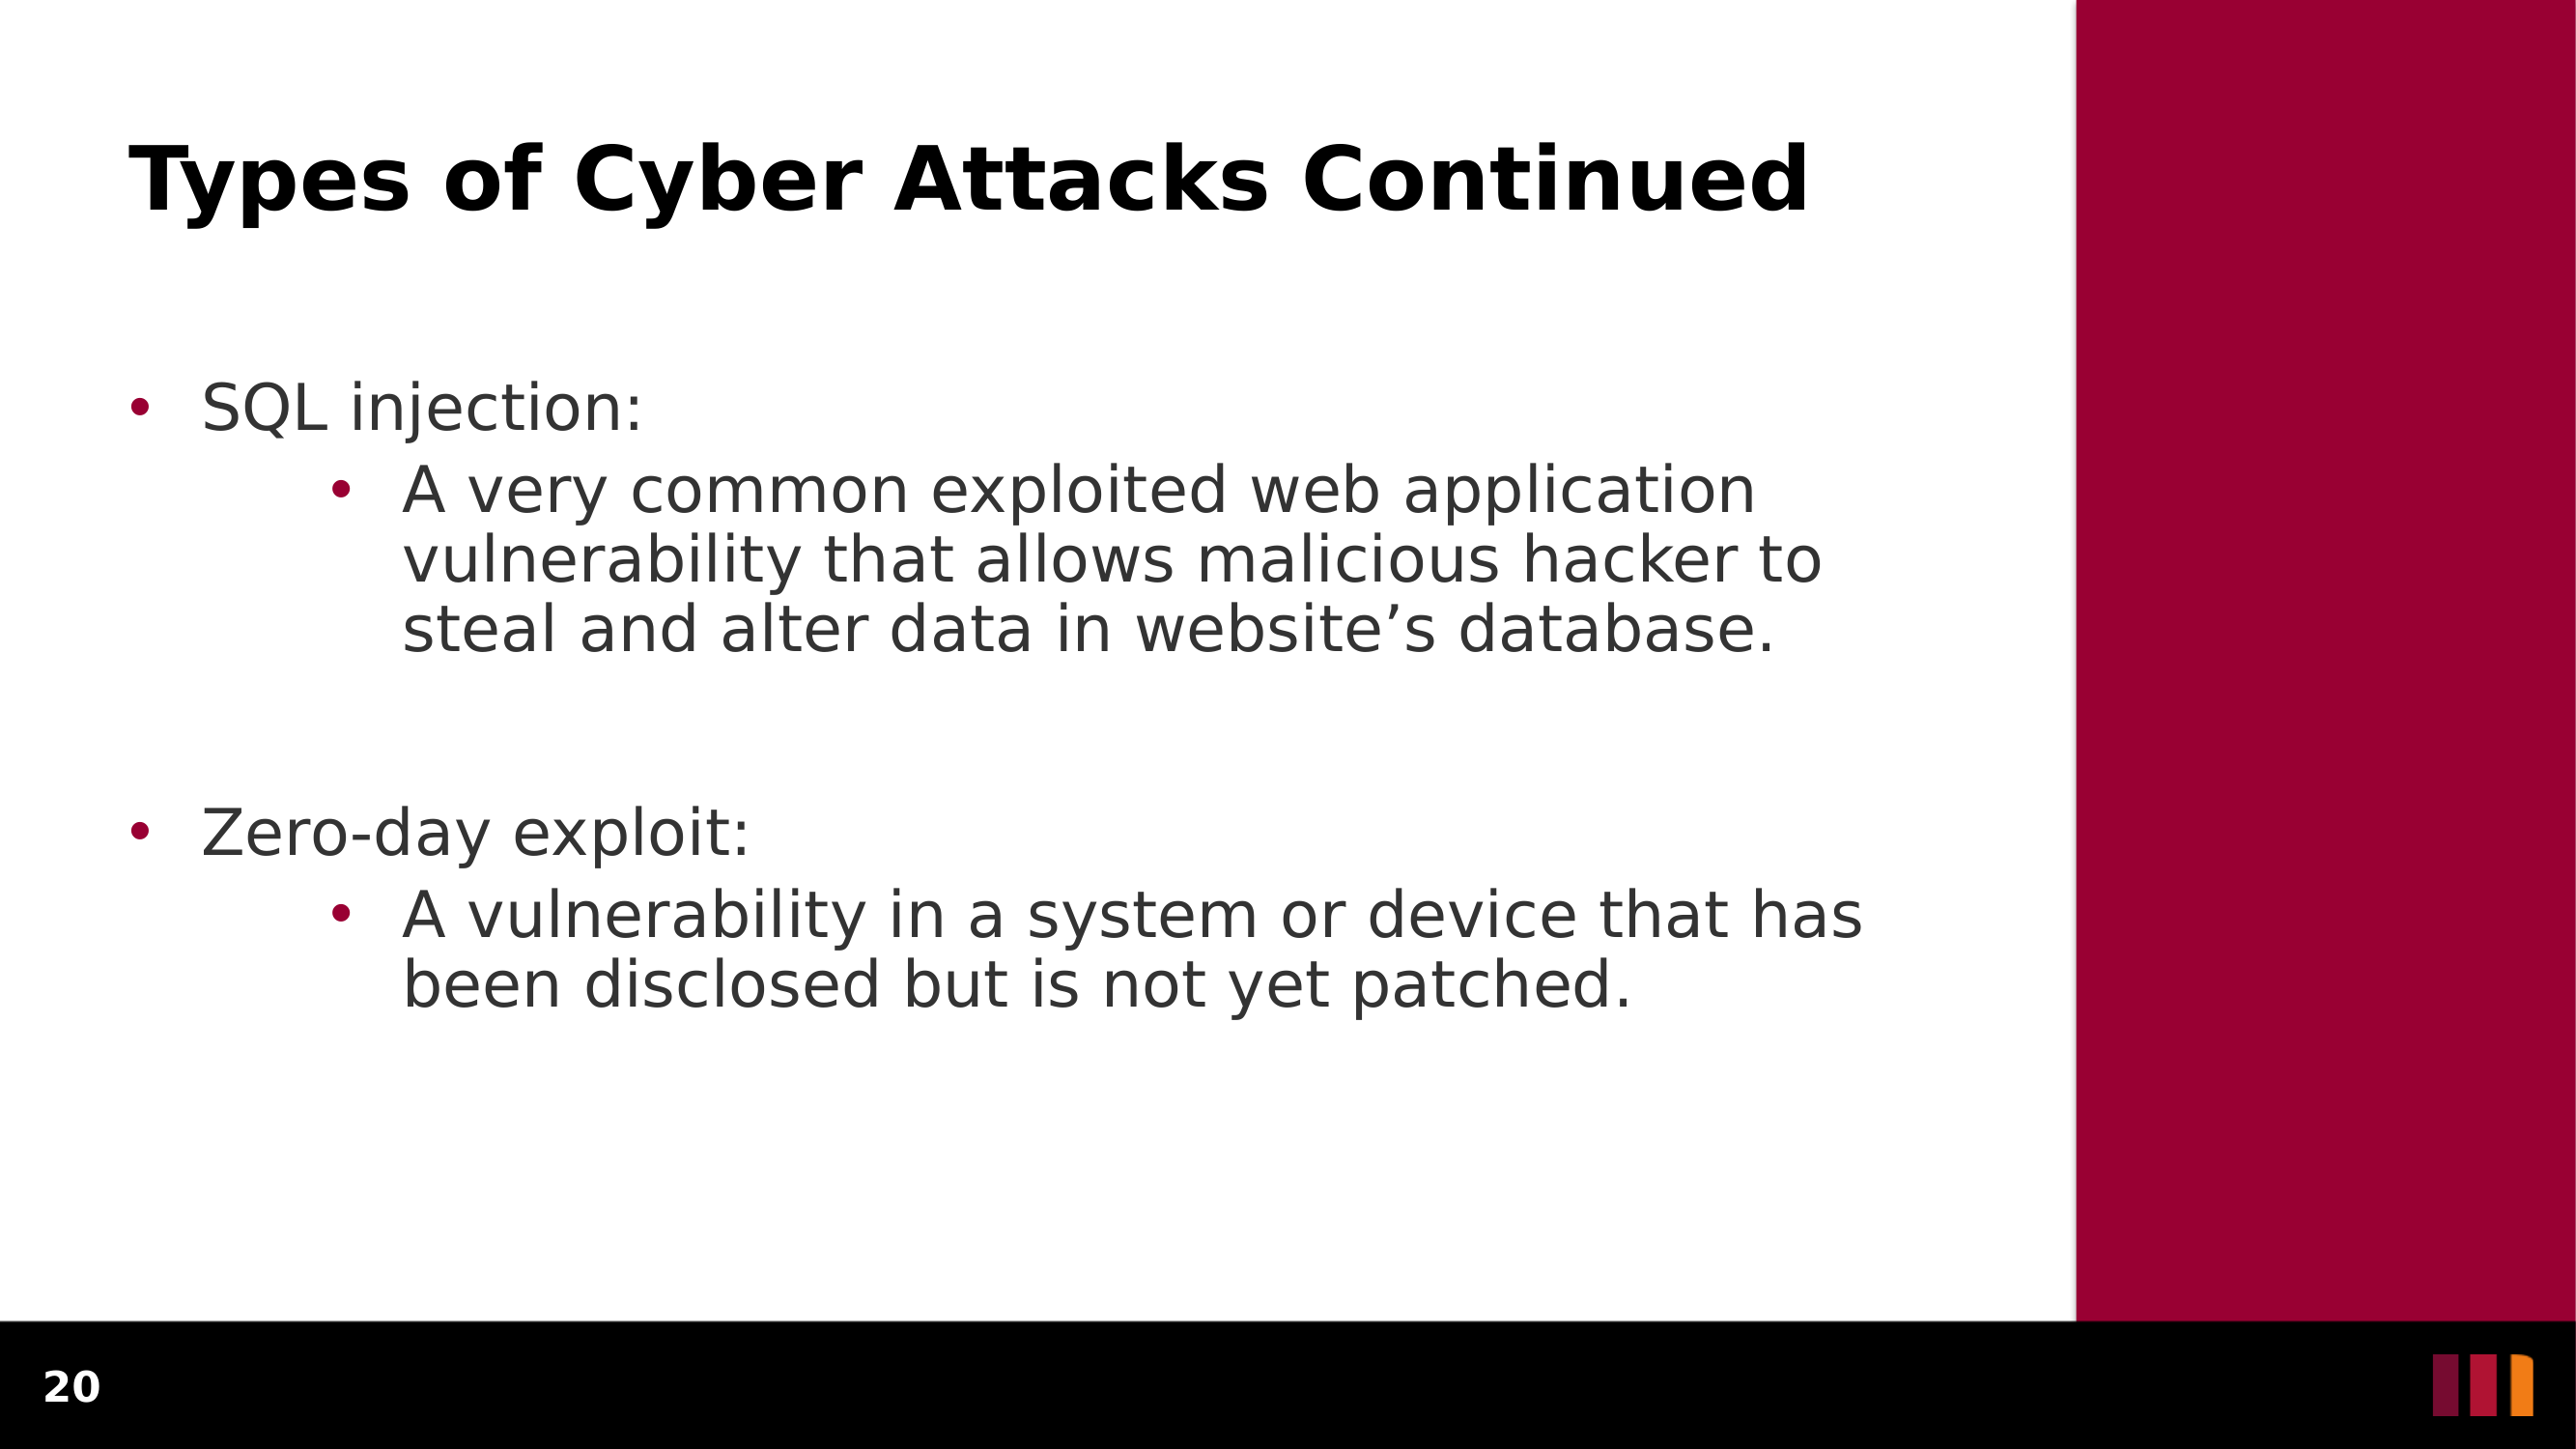

# Types of Cyber Attacks Continued
SQL injection:
A very common exploited web application vulnerability that allows malicious hacker to steal and alter data in website’s database.

Zero-day exploit:
A vulnerability in a system or device that has been disclosed but is not yet patched.

20